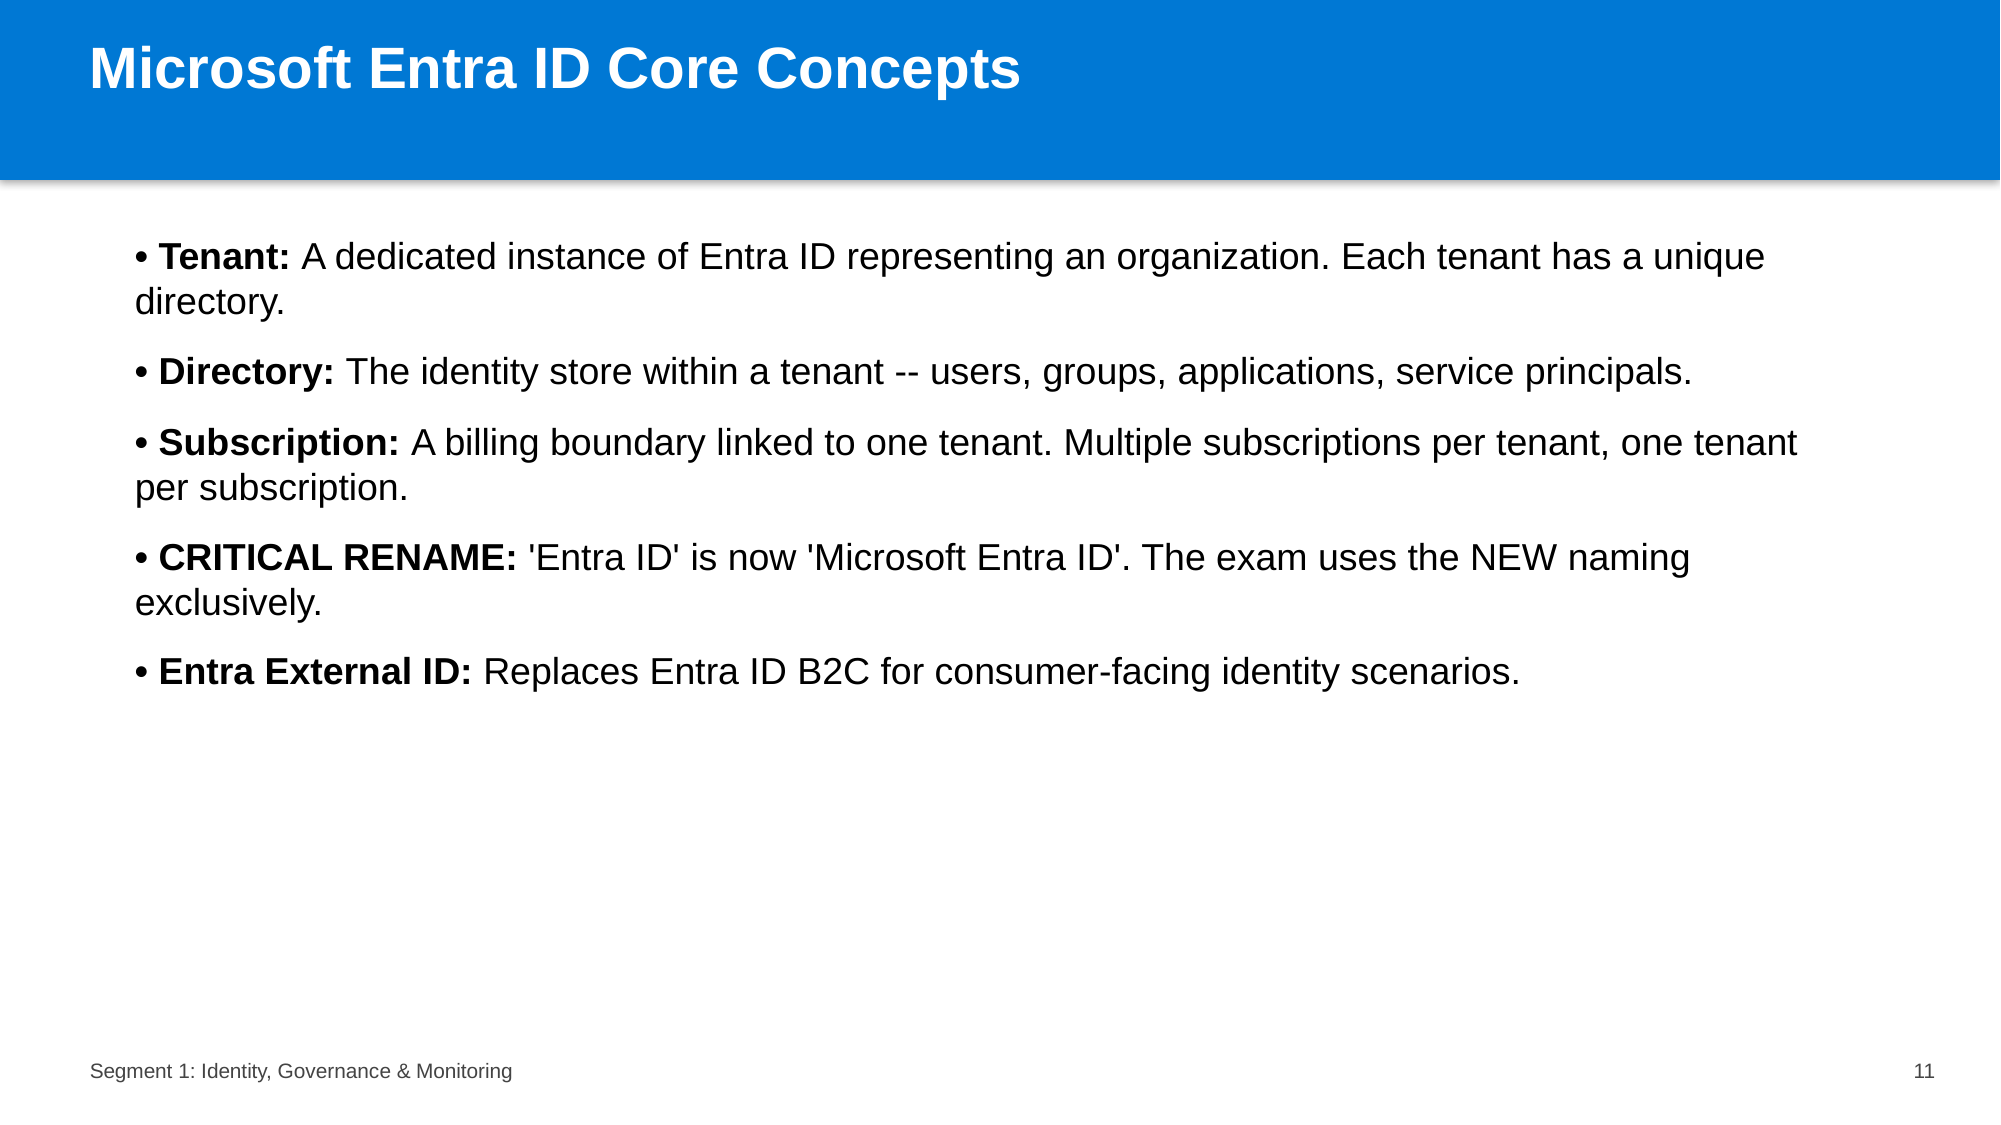

Microsoft Entra ID Core Concepts
• Tenant: A dedicated instance of Entra ID representing an organization. Each tenant has a unique directory.
• Directory: The identity store within a tenant -- users, groups, applications, service principals.
• Subscription: A billing boundary linked to one tenant. Multiple subscriptions per tenant, one tenant per subscription.
• CRITICAL RENAME: 'Entra ID' is now 'Microsoft Entra ID'. The exam uses the NEW naming exclusively.
• Entra External ID: Replaces Entra ID B2C for consumer-facing identity scenarios.
Segment 1: Identity, Governance & Monitoring
11